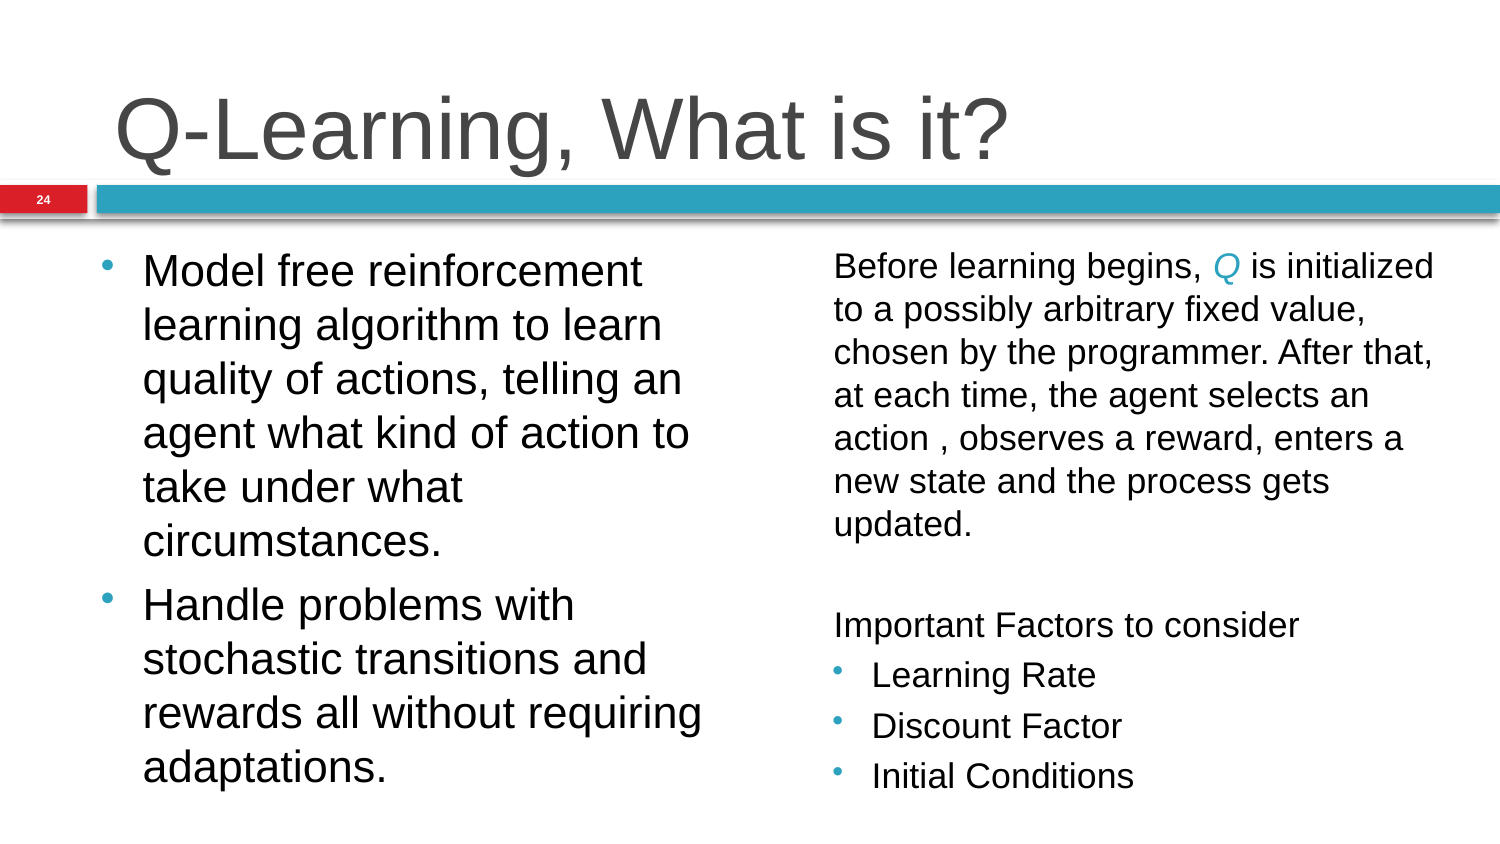

# Q-Learning, What is it?
24
Model free reinforcement learning algorithm to learn quality of actions, telling an agent what kind of action to take under what circumstances.
Handle problems with stochastic transitions and rewards all without requiring adaptations.

Before learning begins, Q is initialized to a possibly arbitrary fixed value, chosen by the programmer. After that, at each time, the agent selects an action , observes a reward, enters a new state and the process gets updated.

Important Factors to consider
Learning Rate
Discount Factor
Initial Conditions